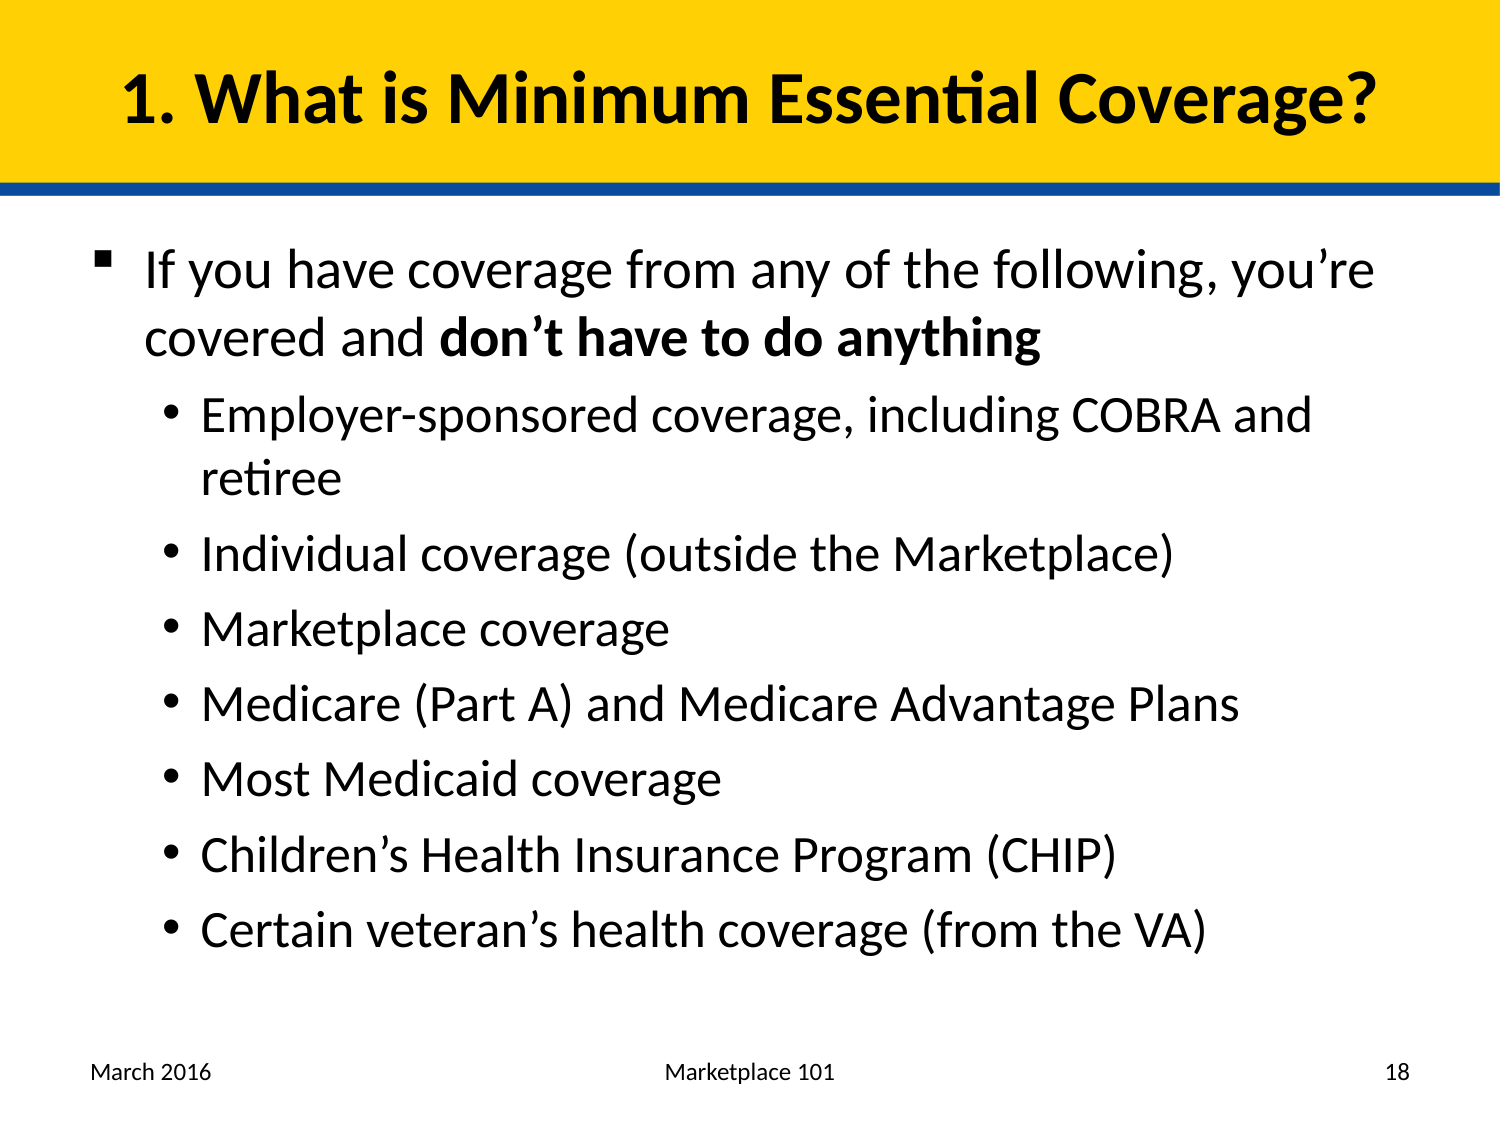

# 1. What is Minimum Essential Coverage?
If you have coverage from any of the following, you’re covered and don’t have to do anything
Employer-sponsored coverage, including COBRA and retiree
Individual coverage (outside the Marketplace)
Marketplace coverage
Medicare (Part A) and Medicare Advantage Plans
Most Medicaid coverage
Children’s Health Insurance Program (CHIP)
Certain veteran’s health coverage (from the VA)
March 2016
Marketplace 101
18